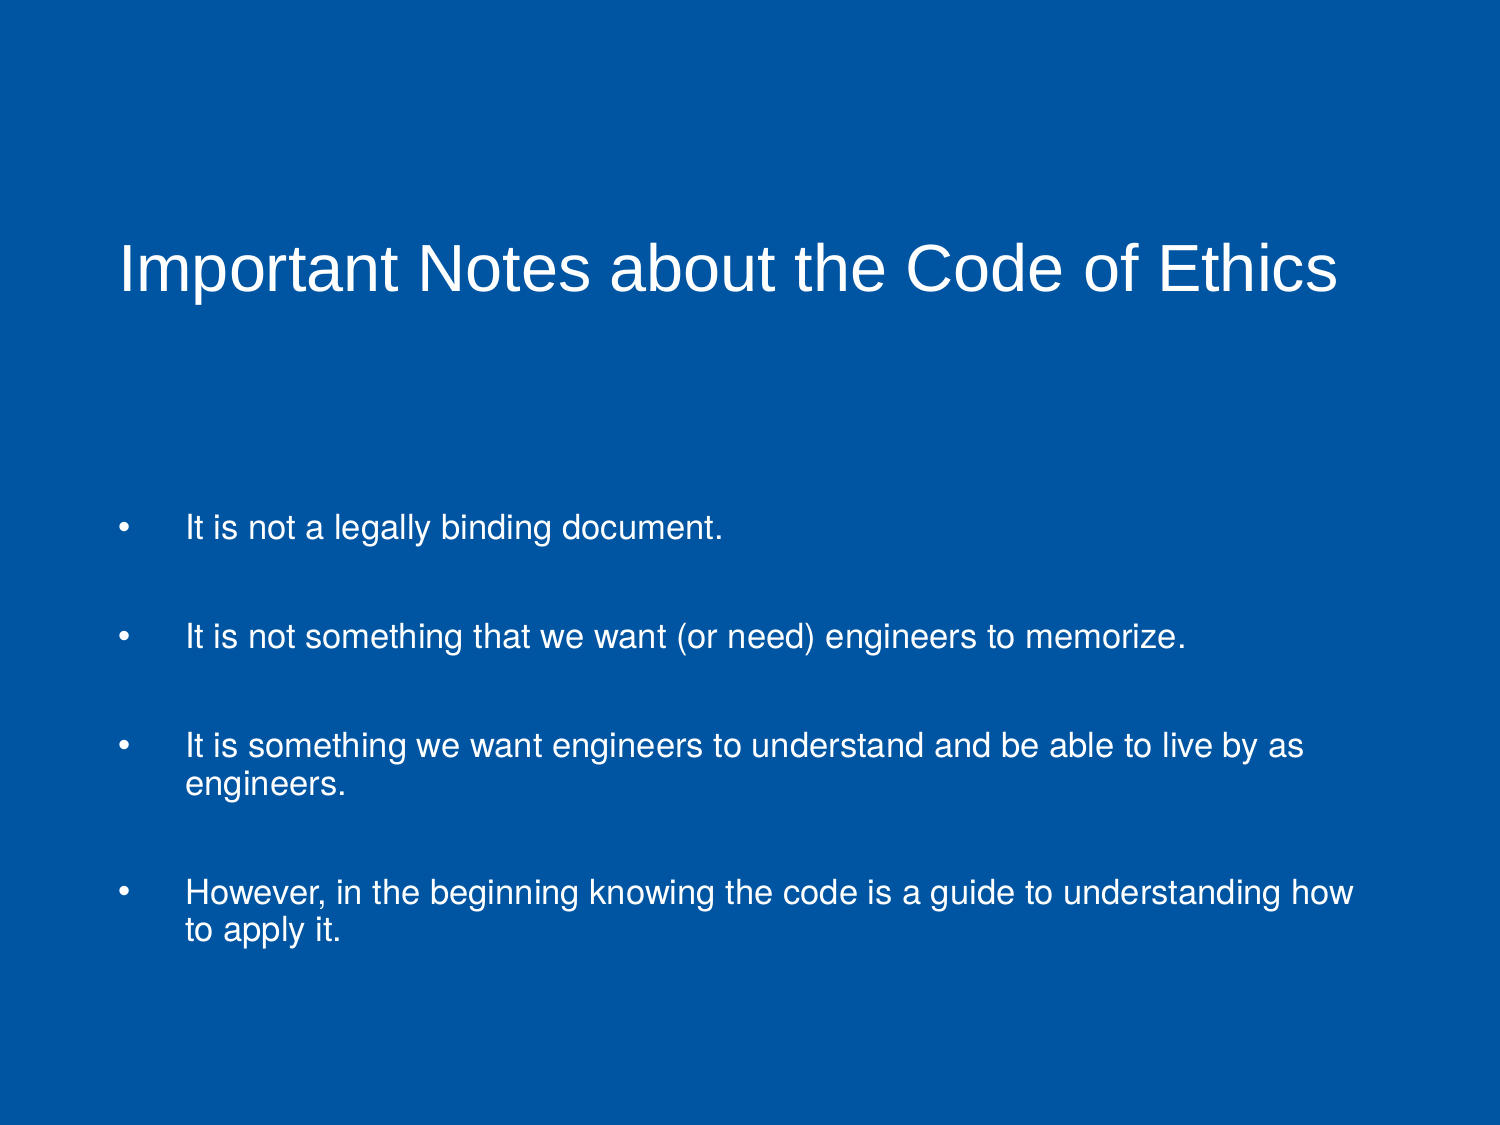

# Important Notes about the Code of Ethics
It is not a legally binding document.

It is not something that we want (or need) engineers to memorize.

It is something we want engineers to understand and be able to live by as engineers.

However, in the beginning knowing the code is a guide to understanding how to apply it.